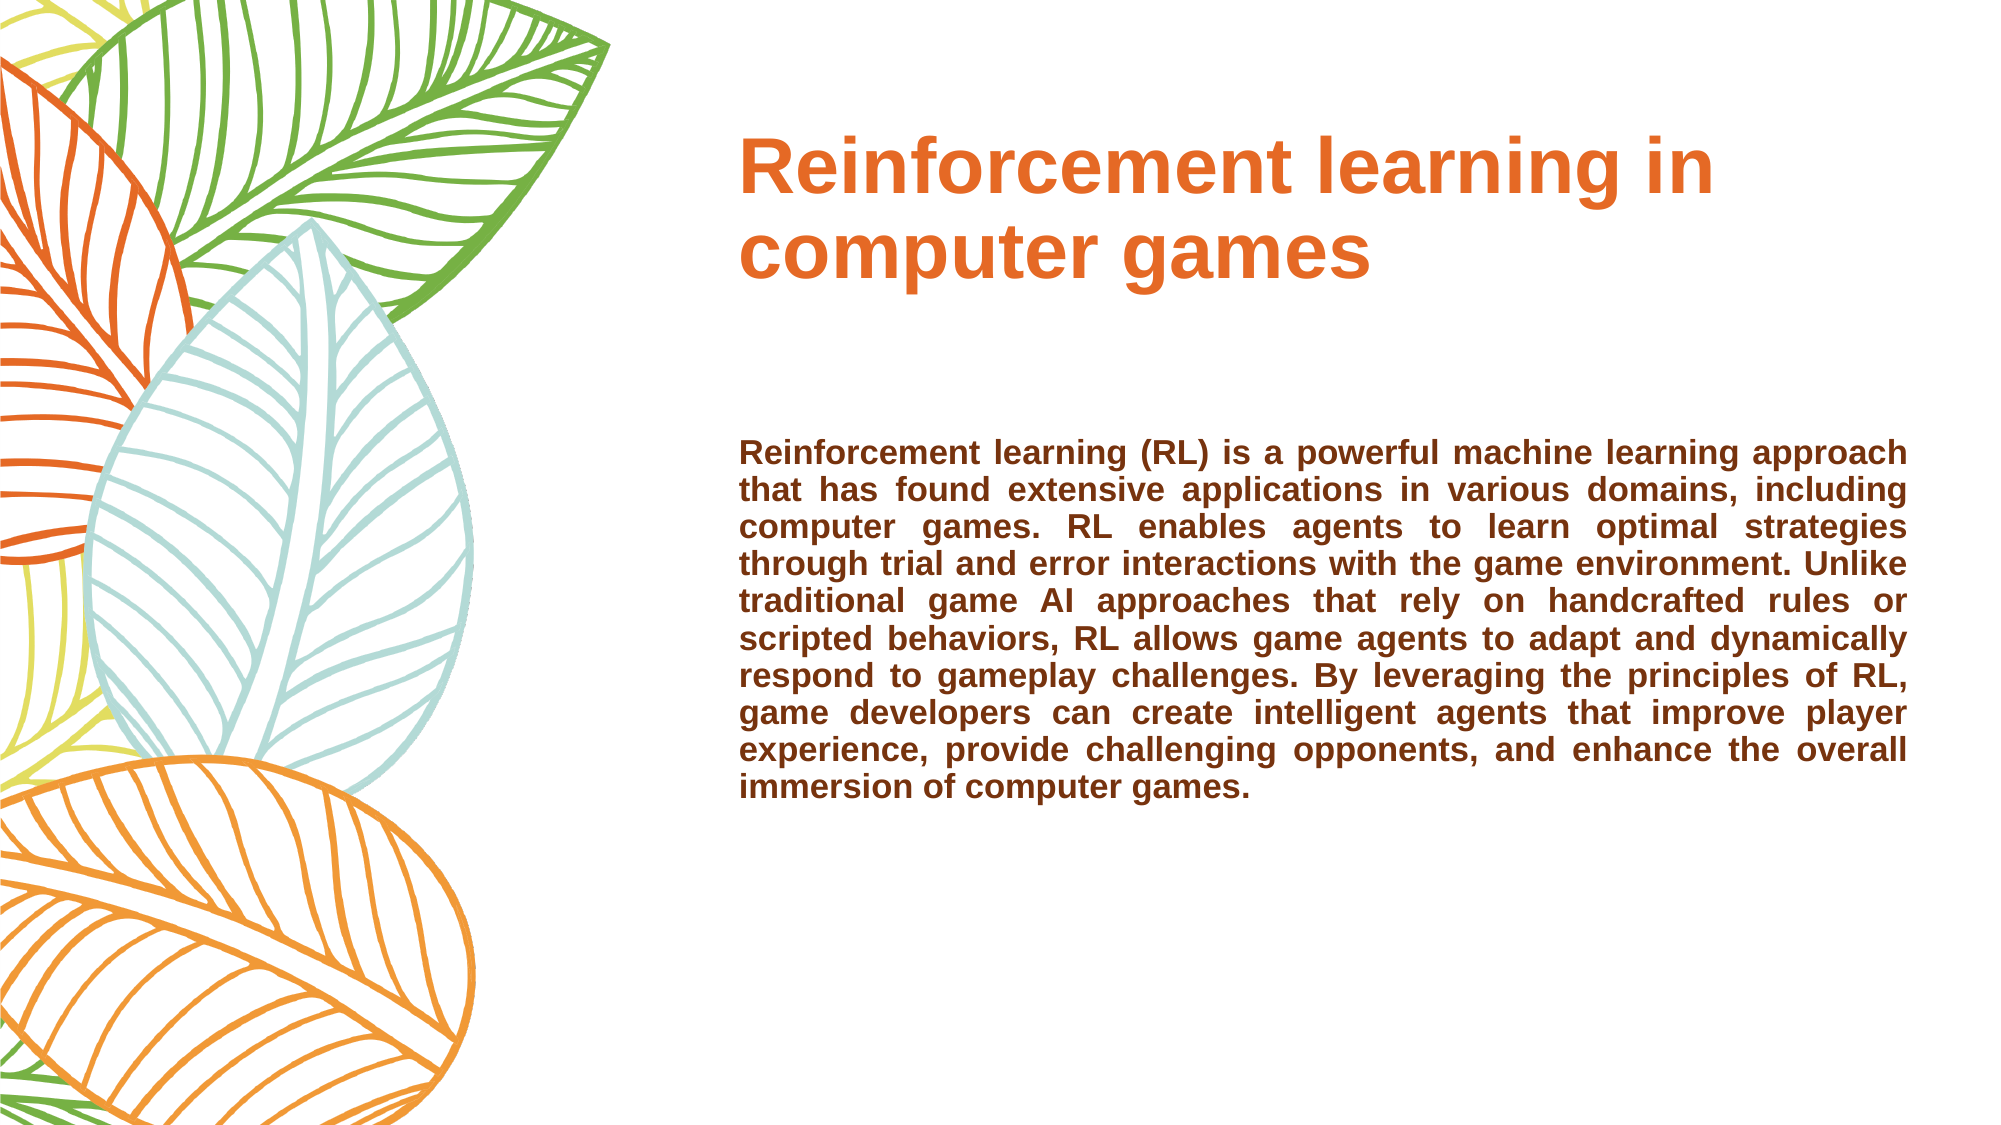

# Reinforcement learning in computer games
Reinforcement learning (RL) is a powerful machine learning approach that has found extensive applications in various domains, including computer games. RL enables agents to learn optimal strategies through trial and error interactions with the game environment. Unlike traditional game AI approaches that rely on handcrafted rules or scripted behaviors, RL allows game agents to adapt and dynamically respond to gameplay challenges. By leveraging the principles of RL, game developers can create intelligent agents that improve player experience, provide challenging opponents, and enhance the overall immersion of computer games.